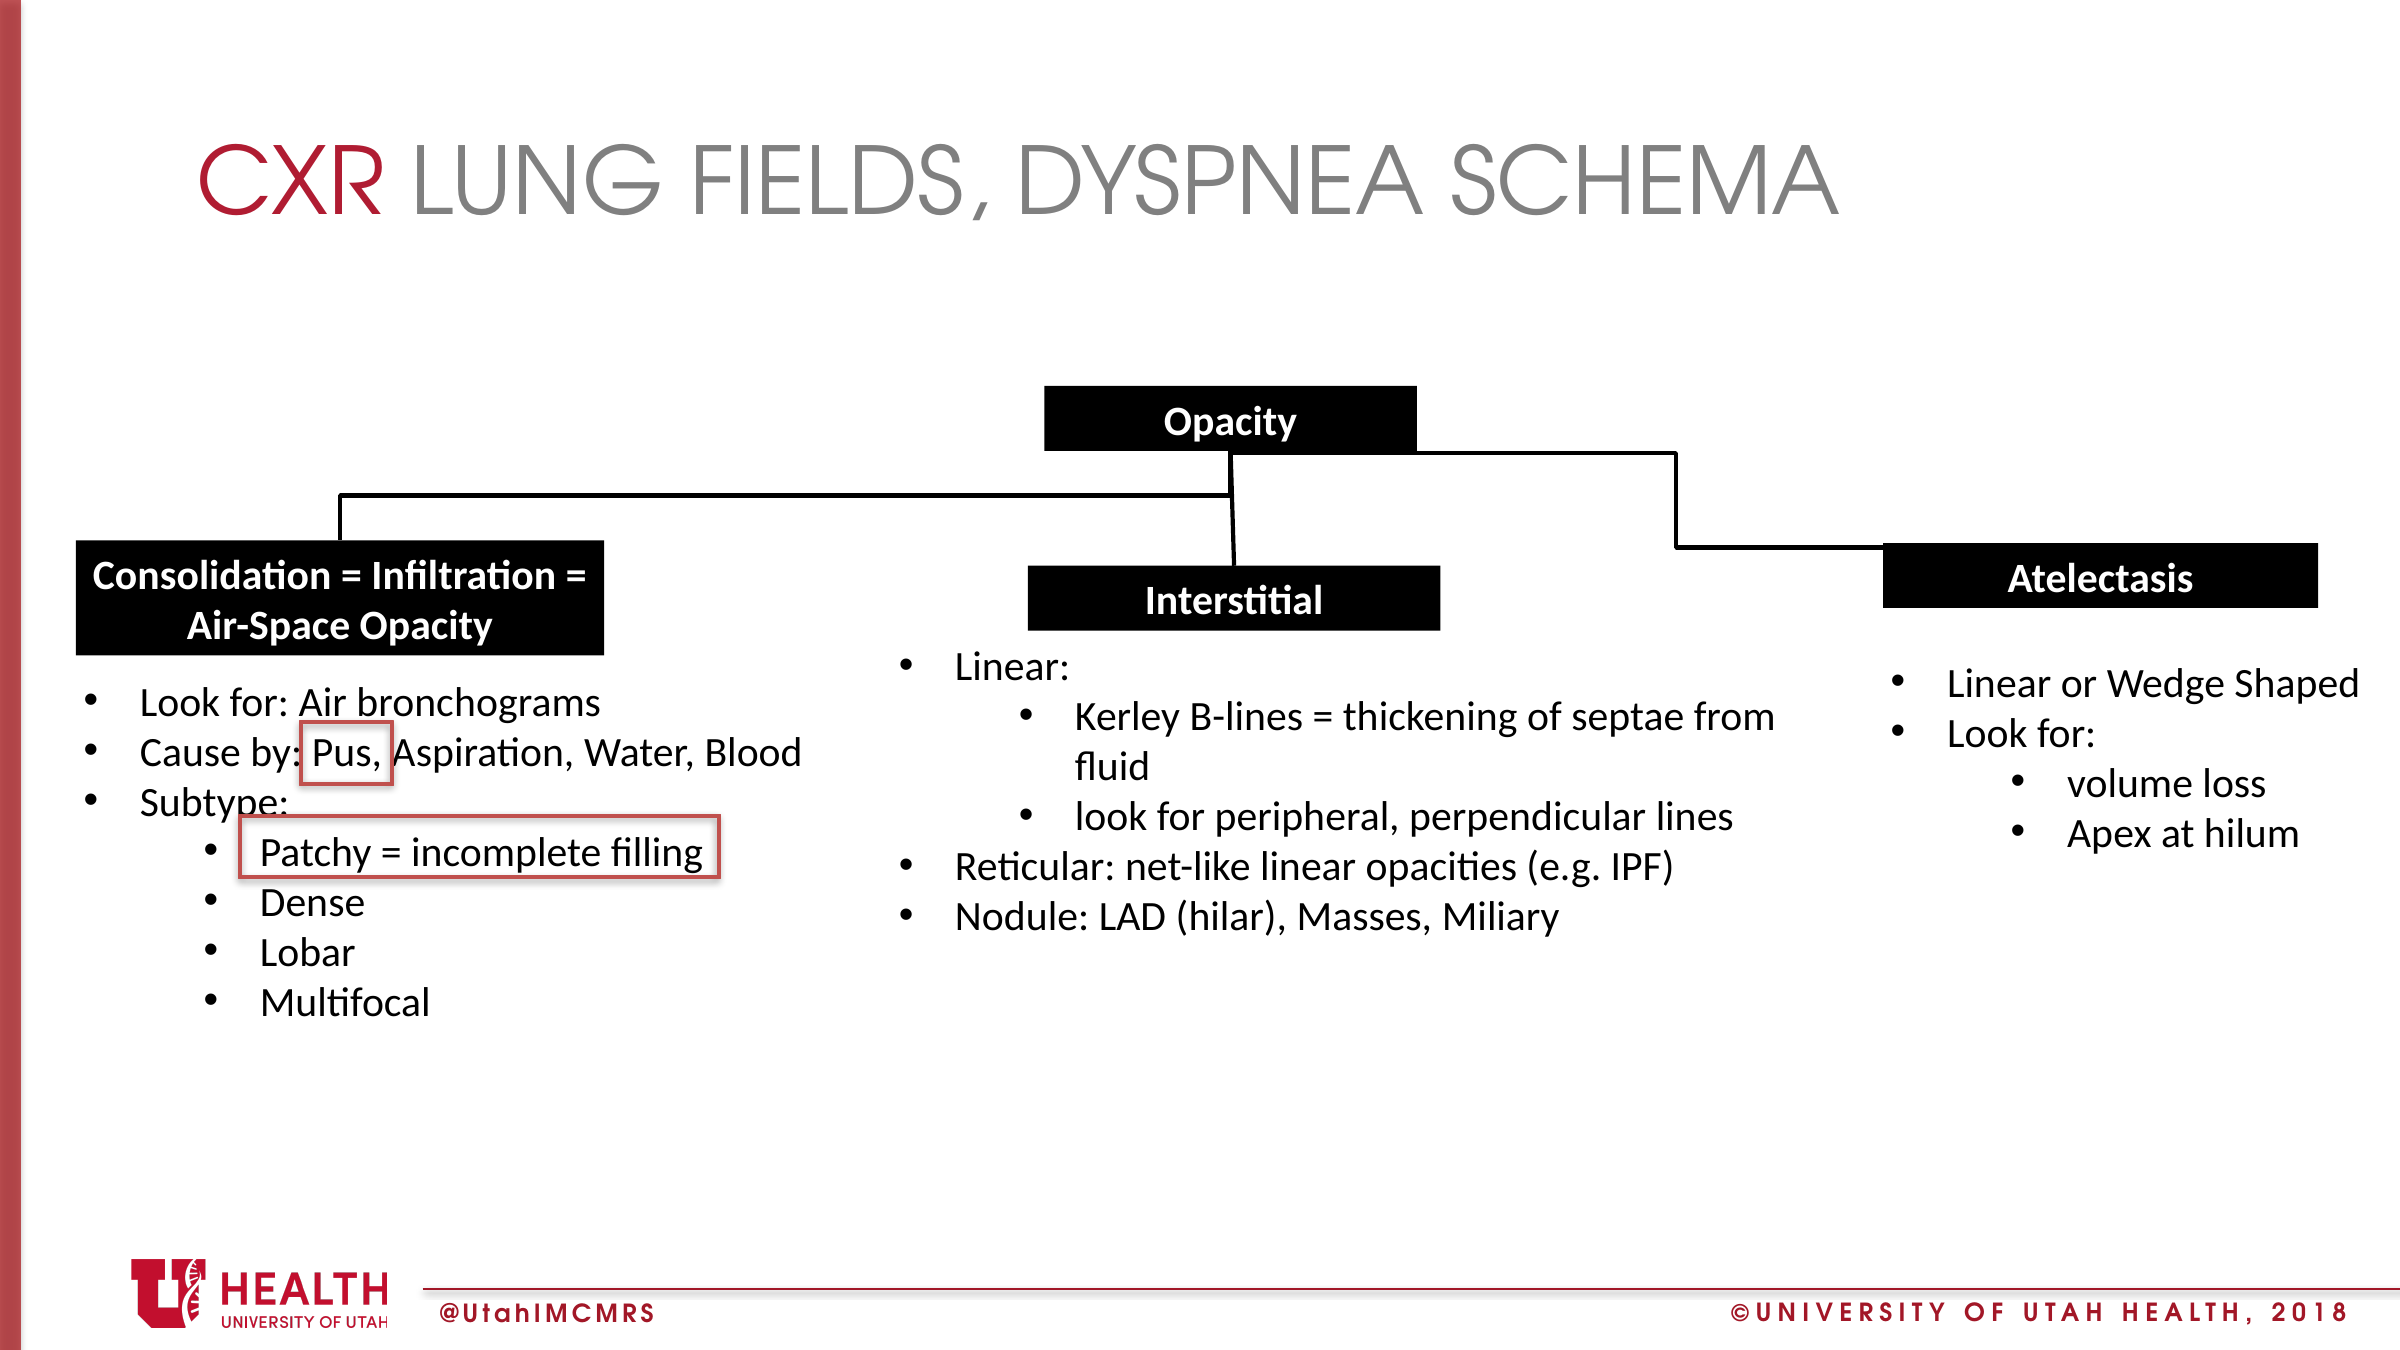

# CXR lung fields, Dyspnea schema
Opacity
Consolidation = Infiltration = Air-Space Opacity
Atelectasis
Interstitial
Linear:
Kerley B-lines = thickening of septae from fluid
look for peripheral, perpendicular lines
Reticular: net-like linear opacities (e.g. IPF)
Nodule: LAD (hilar), Masses, Miliary
Linear or Wedge Shaped
Look for:
volume loss
Apex at hilum
Look for: Air bronchograms
Cause by: Pus, Aspiration, Water, Blood
Subtype:
Patchy = incomplete filling
Dense
Lobar
Multifocal

@UtahIMCMRS